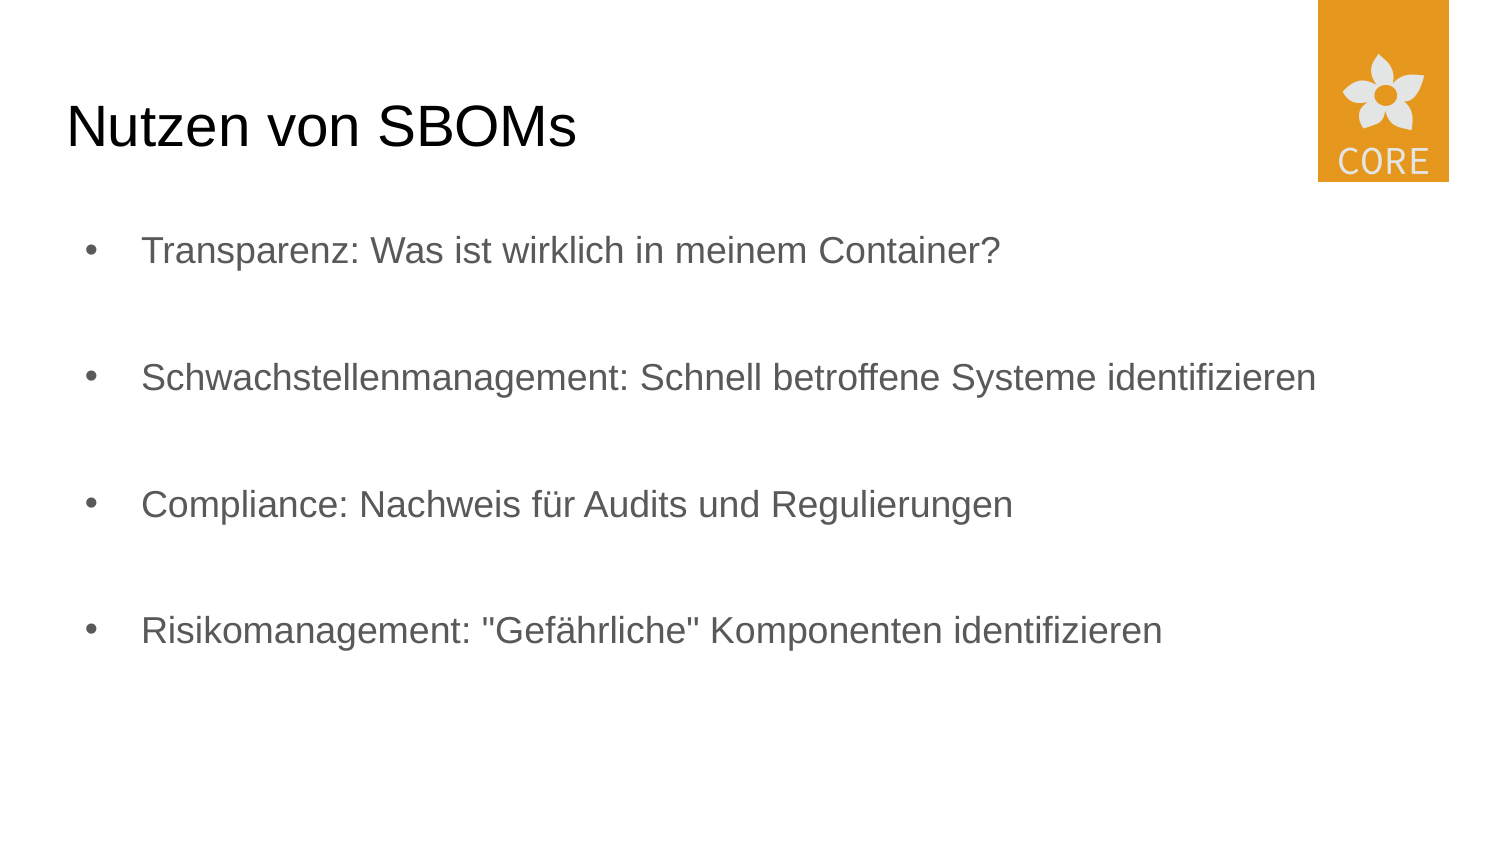

# Nutzen von SBOMs
Transparenz: Was ist wirklich in meinem Container?
Schwachstellenmanagement: Schnell betroffene Systeme identifizieren
Compliance: Nachweis für Audits und Regulierungen
Risikomanagement: "Gefährliche" Komponenten identifizieren